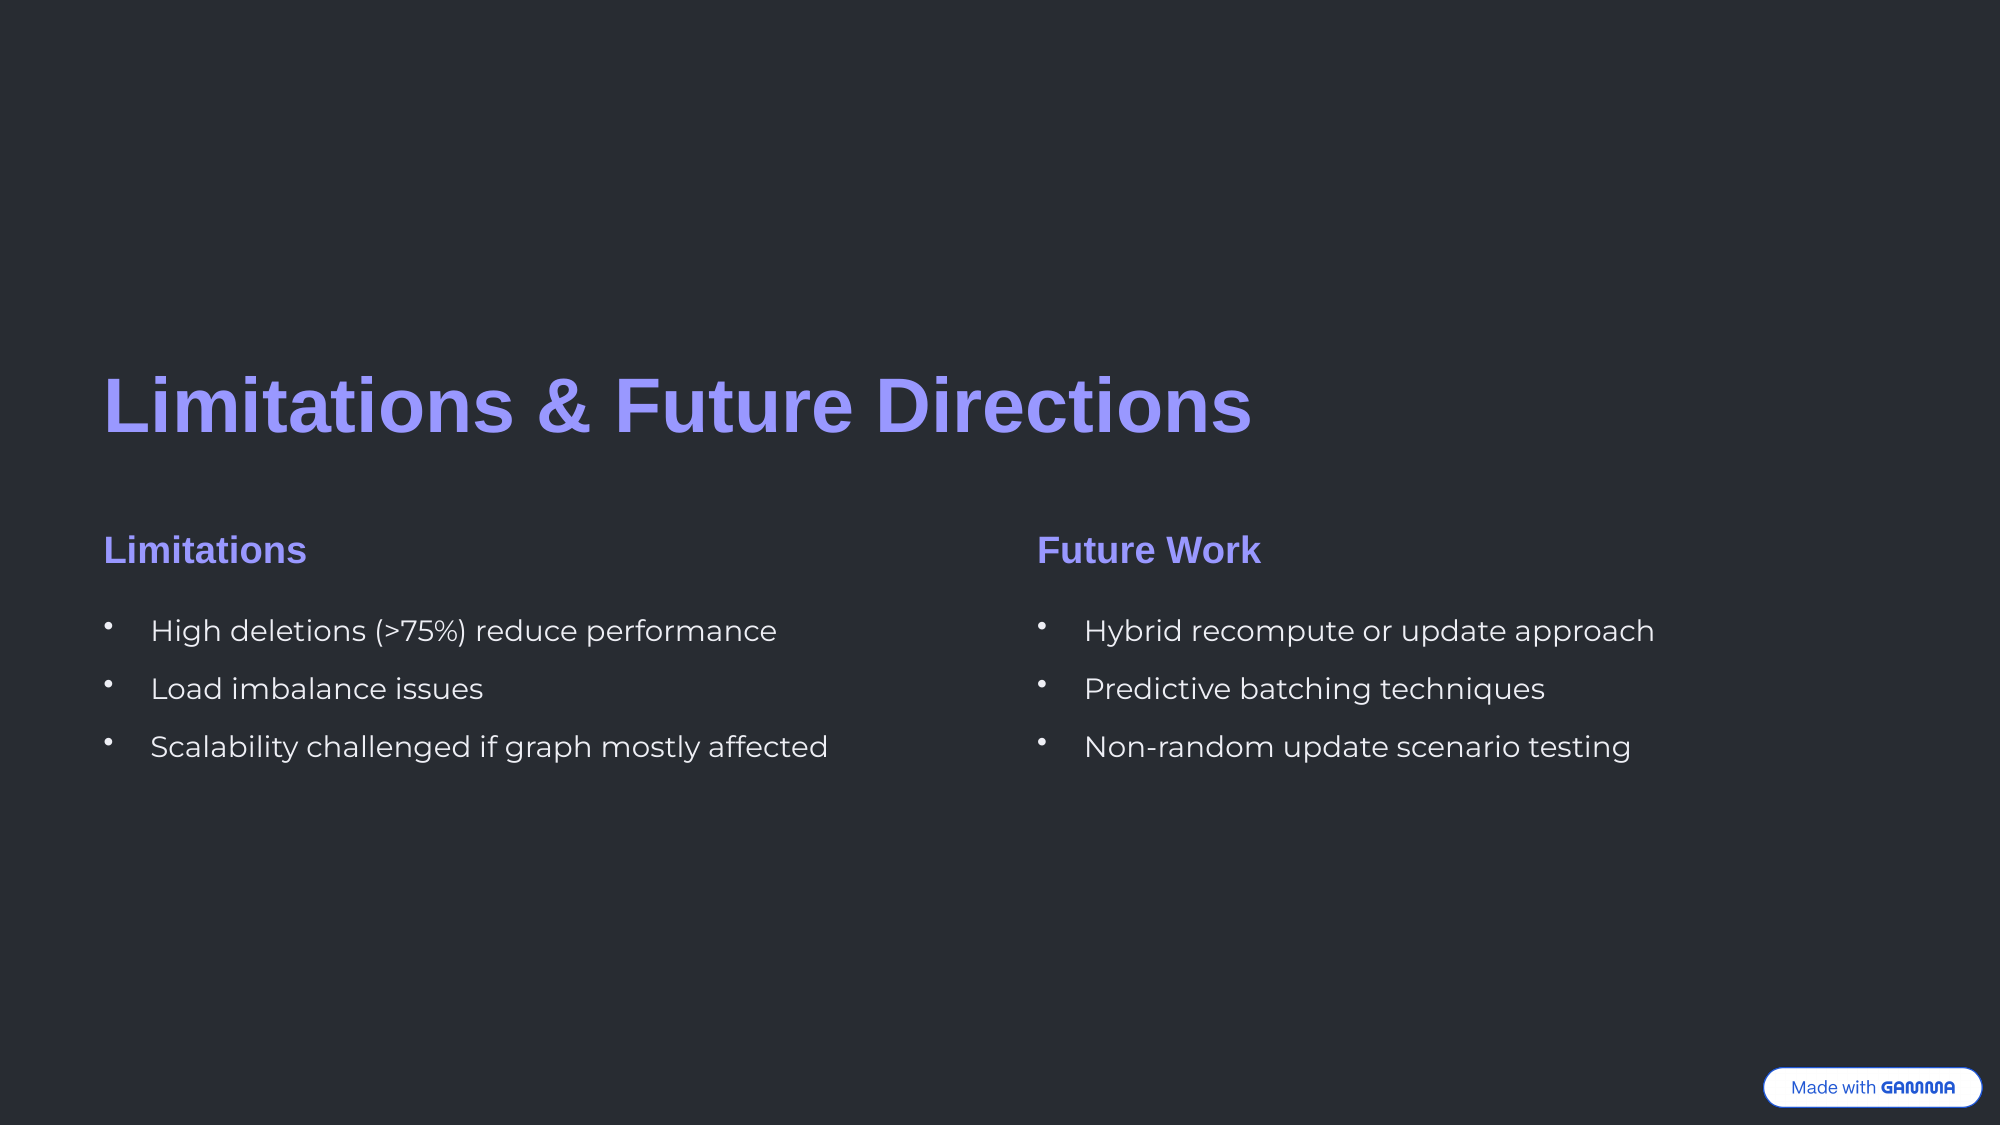

Limitations & Future Directions
Limitations
Future Work
High deletions (>75%) reduce performance
Hybrid recompute or update approach
Load imbalance issues
Predictive batching techniques
Scalability challenged if graph mostly affected
Non-random update scenario testing